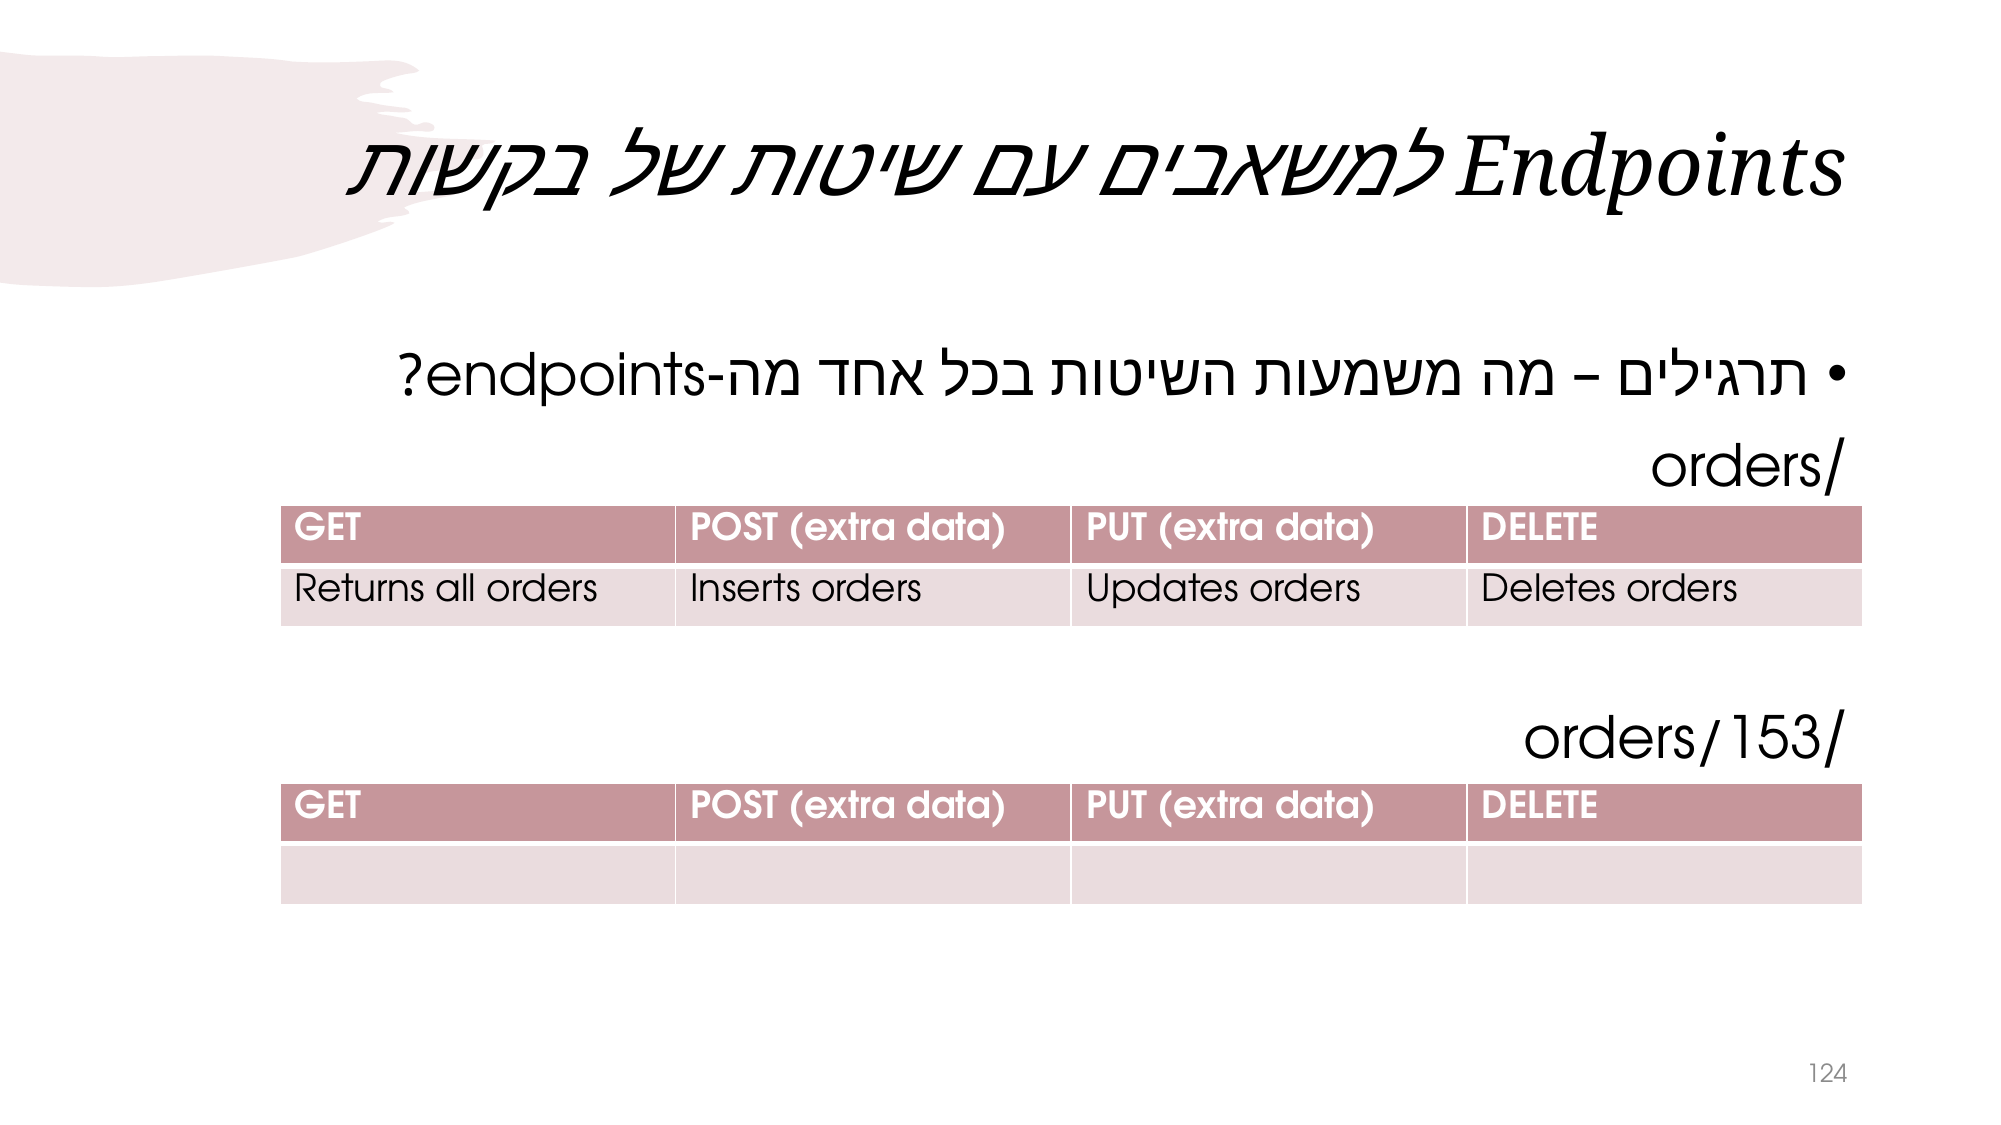

# Endpoints למשאבים עם שיטות של בקשות
תרגילים – מה משמעות השיטות בכל אחד מה-endpoints?
/orders

/orders/153

| GET | POST (extra data) | PUT (extra data) | DELETE |
| --- | --- | --- | --- |
| Returns all orders | Inserts orders | Updates orders | Deletes orders |
| GET | POST (extra data) | PUT (extra data) | DELETE |
| --- | --- | --- | --- |
|  |  |  |  |
124